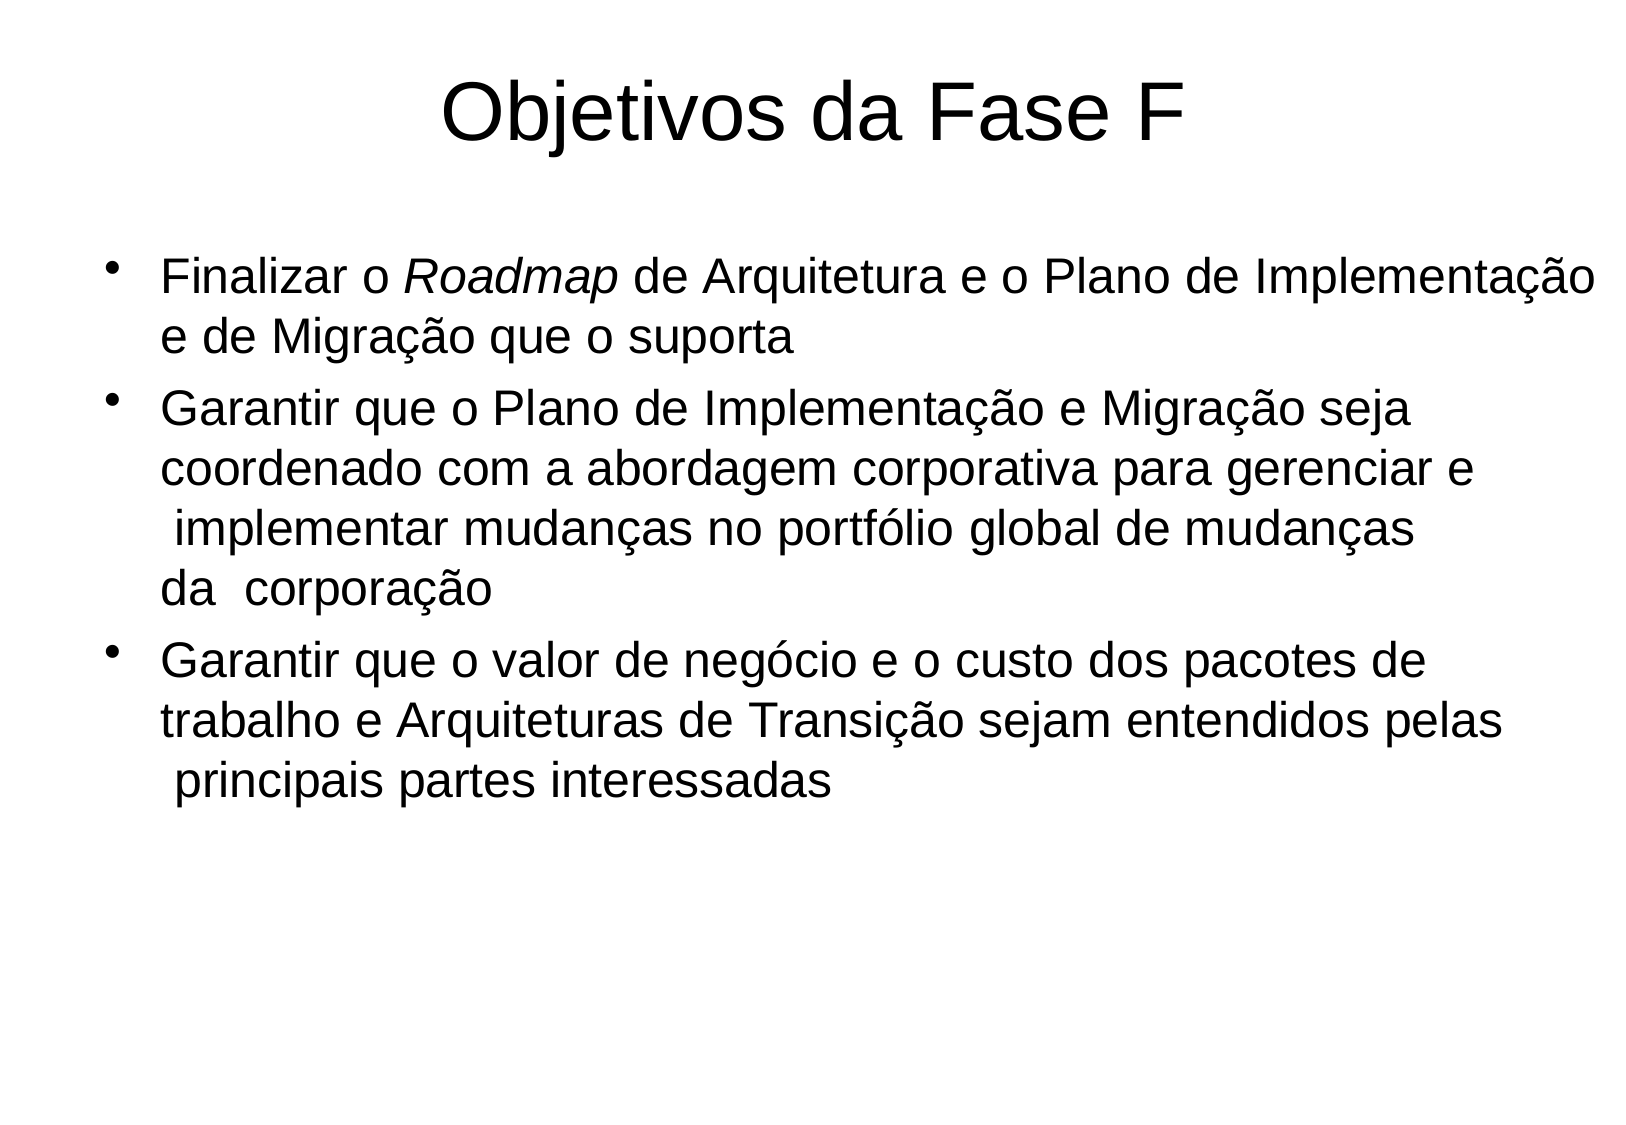

# Objetivos da Fase F
Finalizar o Roadmap de Arquitetura e o Plano de Implementação
e de Migração que o suporta
Garantir que o Plano de Implementação e Migração seja  coordenado com a abordagem corporativa para gerenciar e  implementar mudanças no portfólio global de mudanças da  corporação
Garantir que o valor de negócio e o custo dos pacotes de  trabalho e Arquiteturas de Transição sejam entendidos pelas  principais partes interessadas